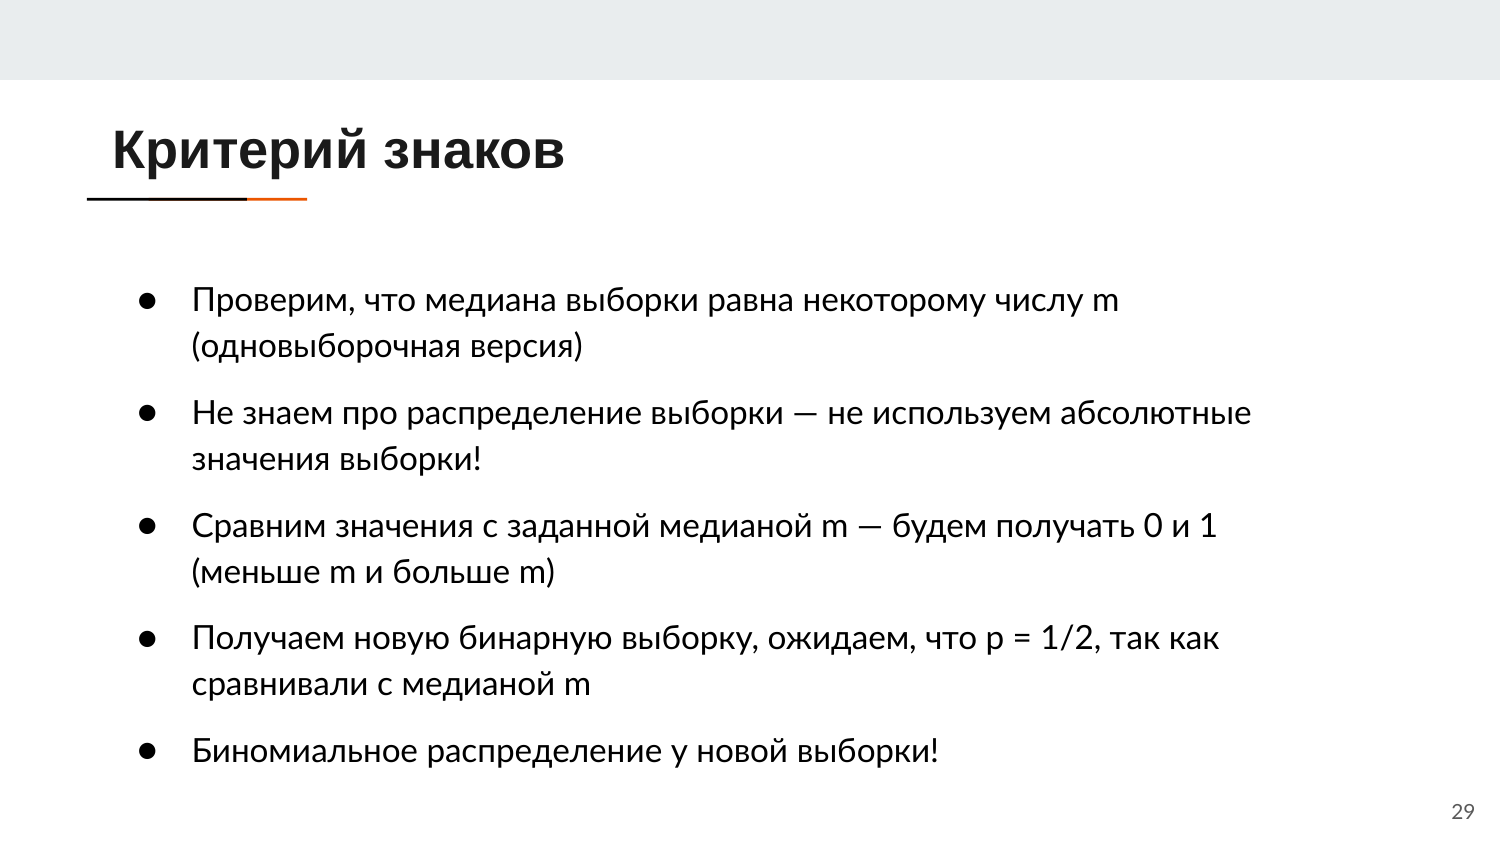

# Критерий знаков
Проверим, что медиана выборки равна некоторому числу m (одновыборочная версия)
Не знаем про распределение выборки — не используем абсолютные значения выборки!
Сравним значения с заданной медианой m — будем получать 0 и 1 (меньше m и больше m)
Получаем новую бинарную выборку, ожидаем, что p = 1/2, так как сравнивали с медианой m
Биномиальное распределение у новой выборки!
29